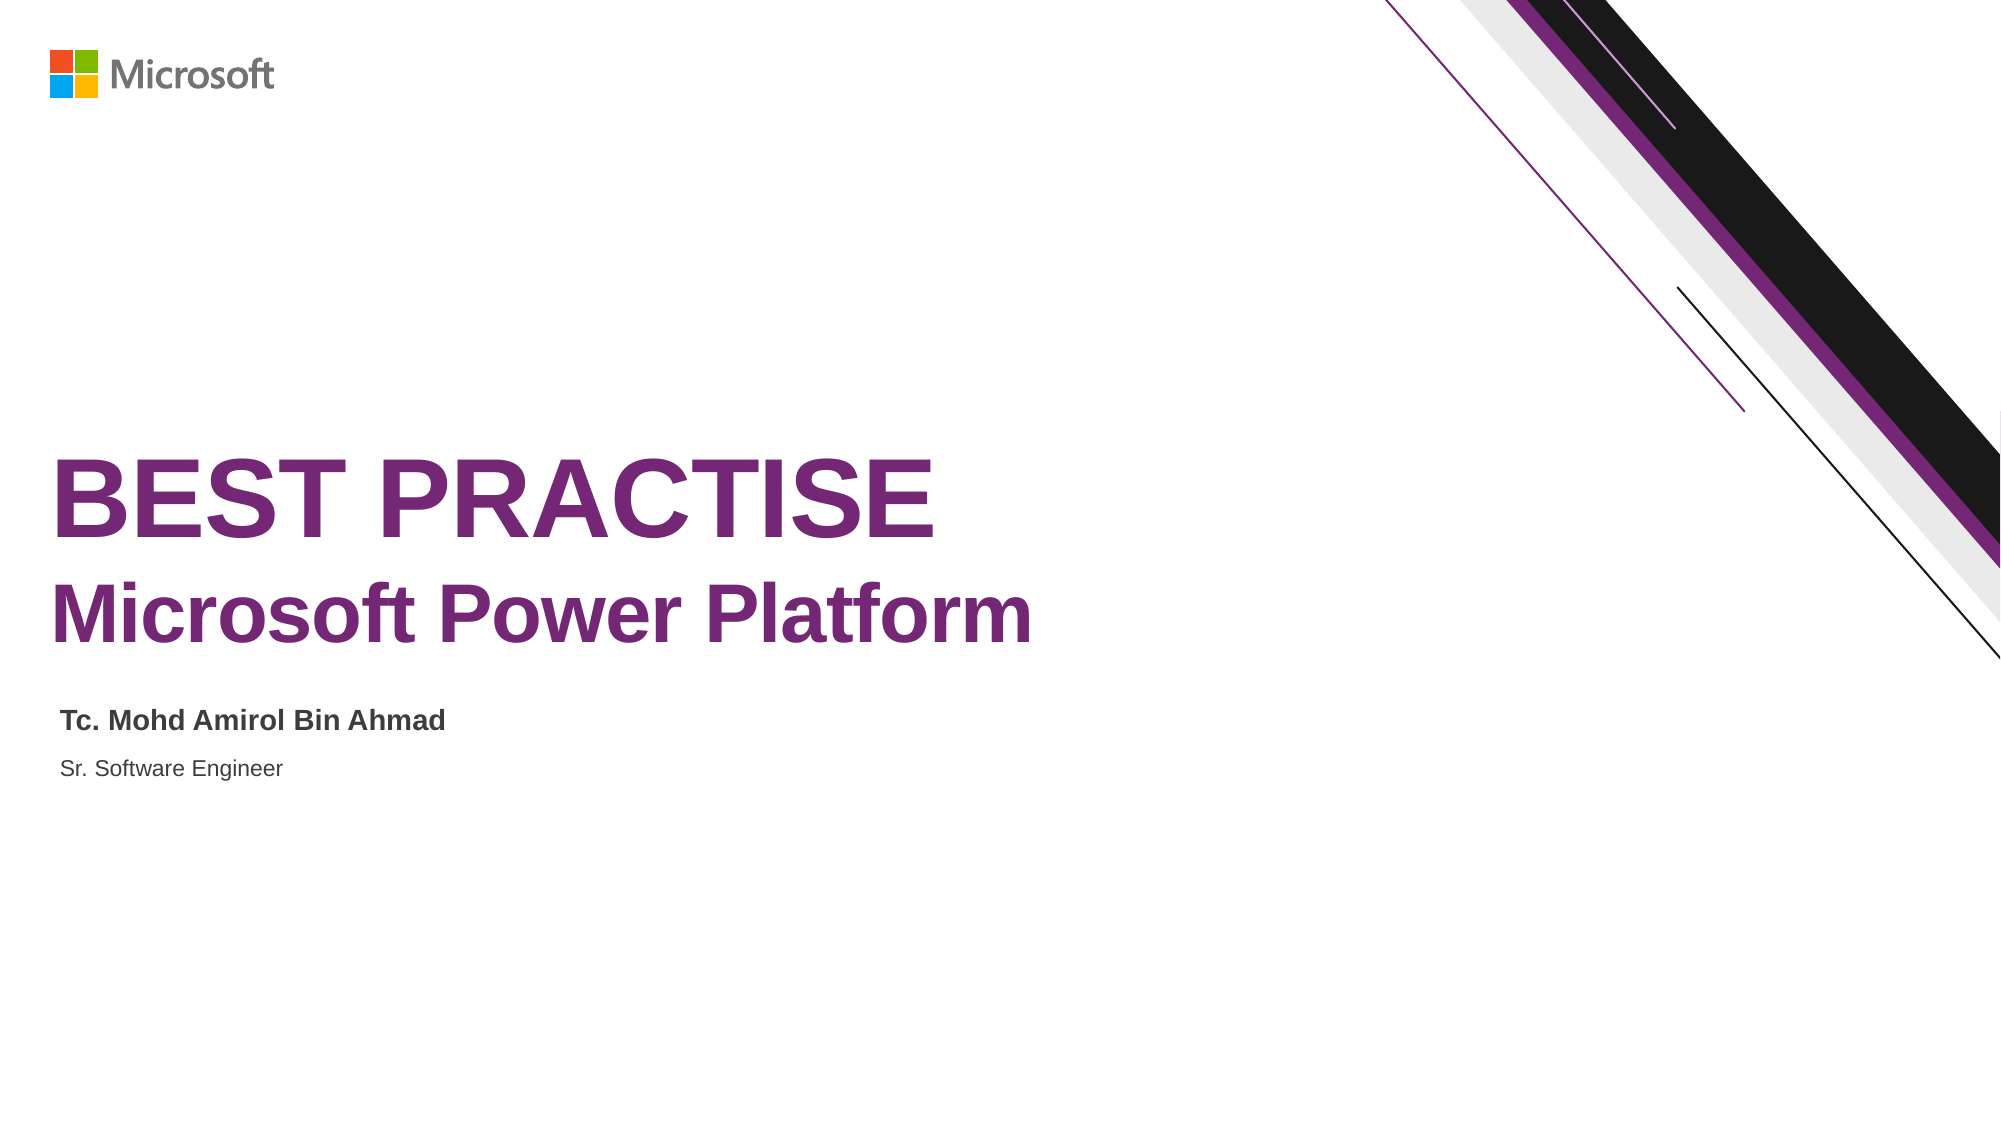

# BEST PRACTISE Microsoft Power Platform
Tc. Mohd Amirol Bin Ahmad
Sr. Software Engineer